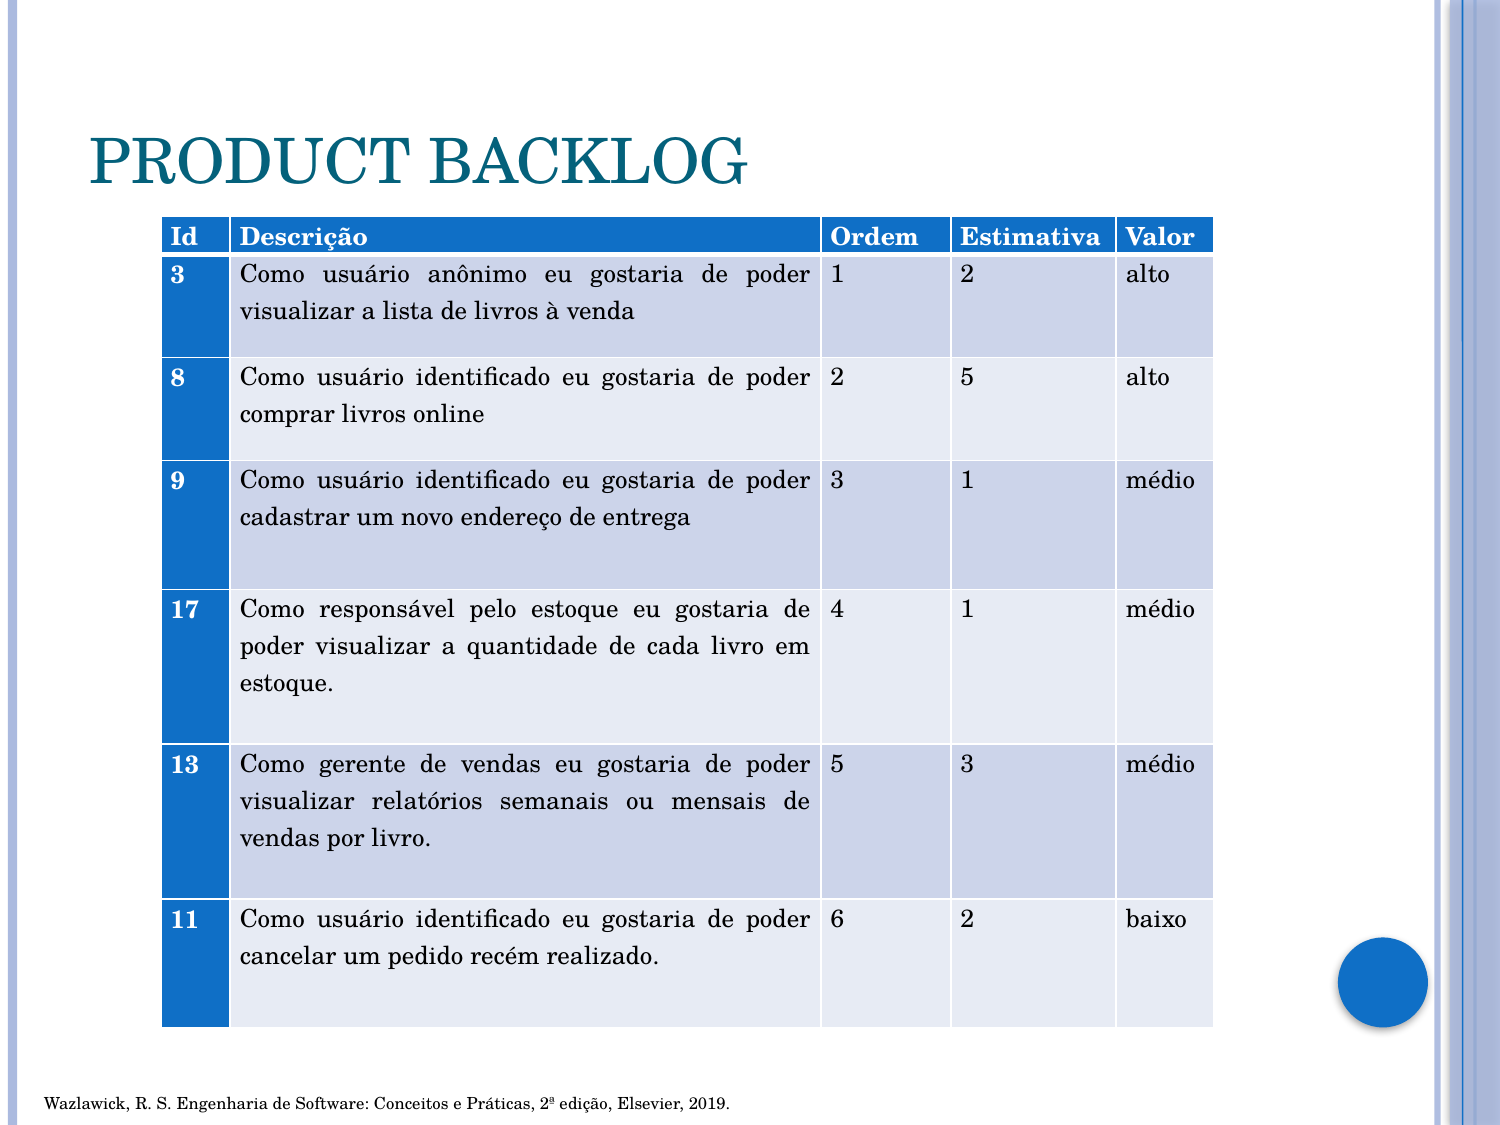

# Product backlog
| Id | Descrição | Ordem | Estimativa | Valor |
| --- | --- | --- | --- | --- |
| 3 | Como usuário anônimo eu gostaria de poder visualizar a lista de livros à venda | 1 | 2 | alto |
| 8 | Como usuário identificado eu gostaria de poder comprar livros online | 2 | 5 | alto |
| 9 | Como usuário identificado eu gostaria de poder cadastrar um novo endereço de entrega | 3 | 1 | médio |
| 17 | Como responsável pelo estoque eu gostaria de poder visualizar a quantidade de cada livro em estoque. | 4 | 1 | médio |
| 13 | Como gerente de vendas eu gostaria de poder visualizar relatórios semanais ou mensais de vendas por livro. | 5 | 3 | médio |
| 11 | Como usuário identificado eu gostaria de poder cancelar um pedido recém realizado. | 6 | 2 | baixo |